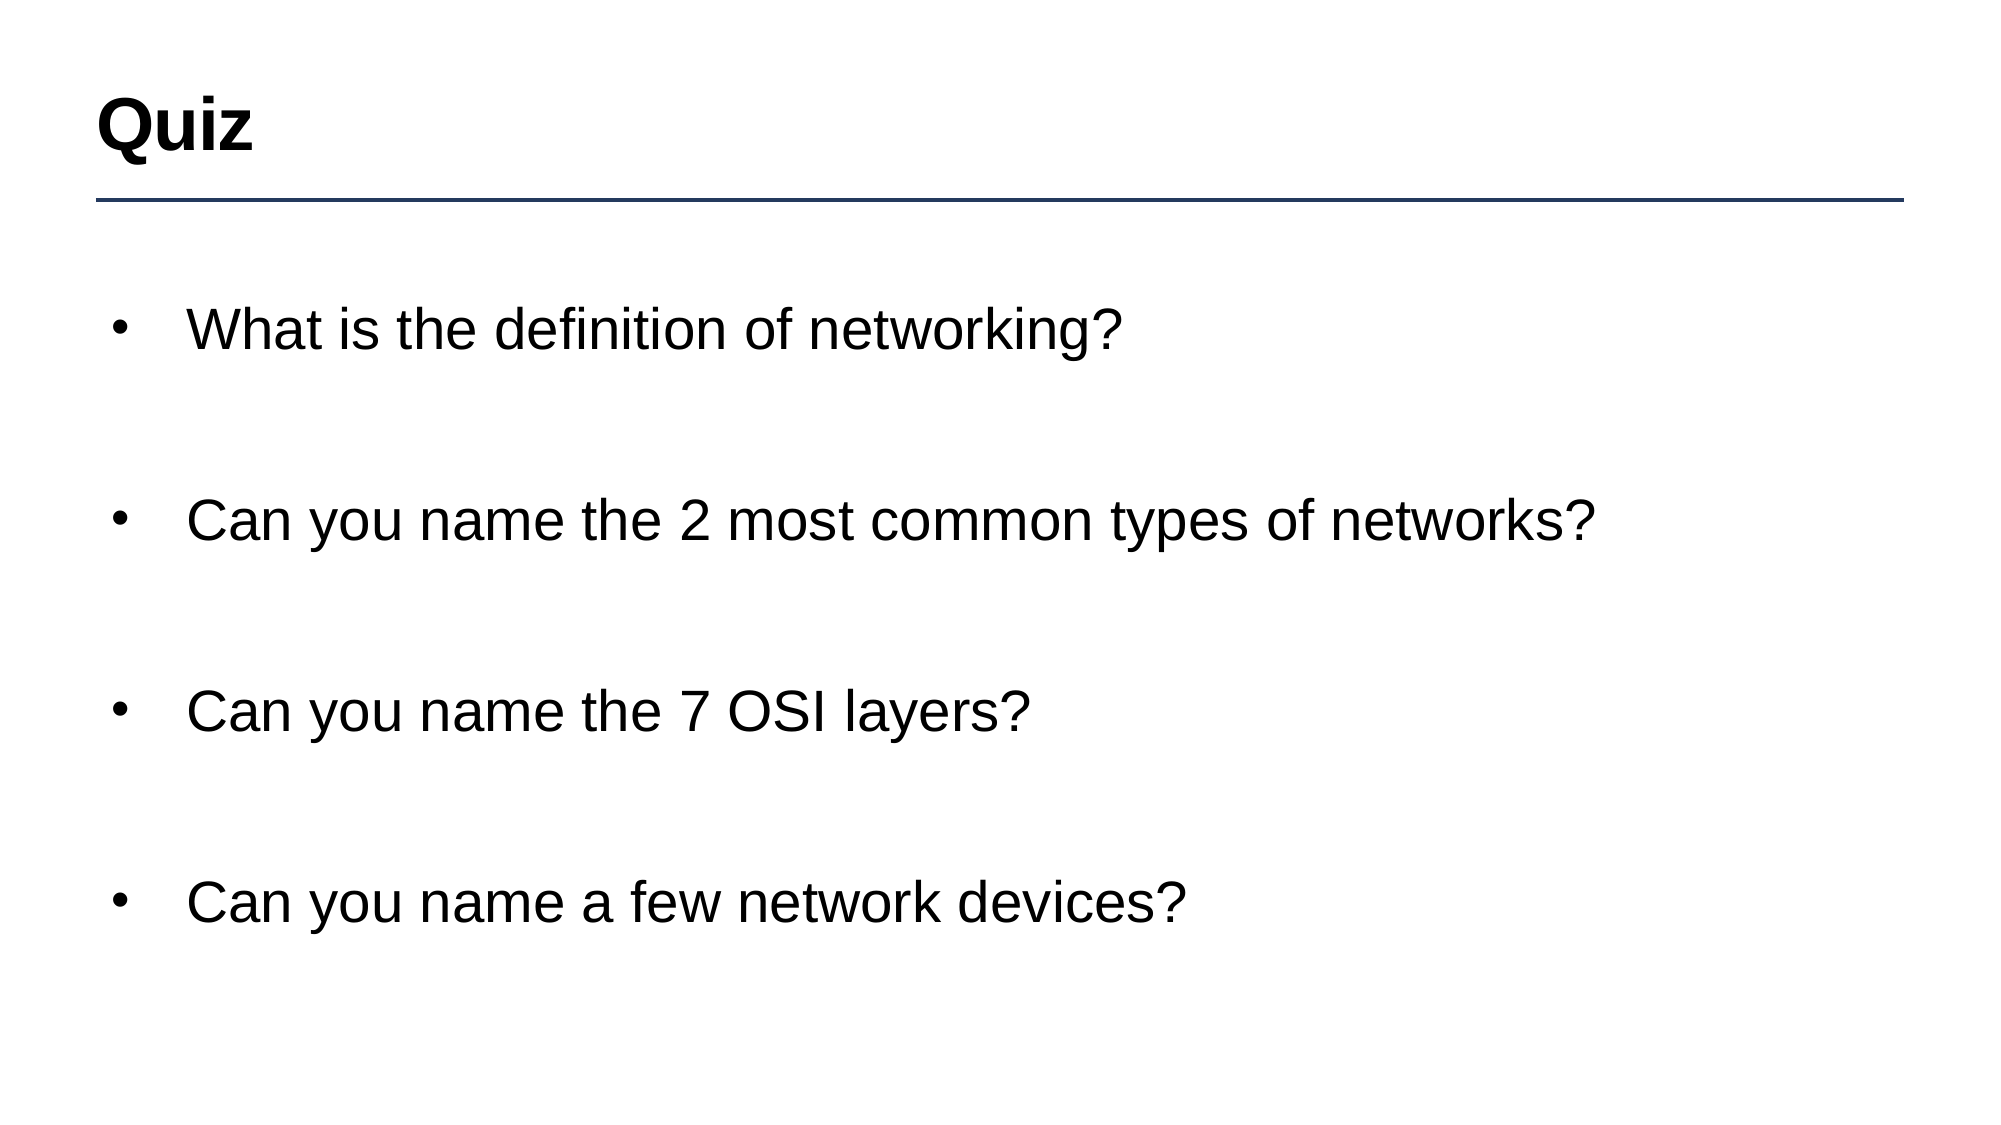

# Quiz
What is the definition of networking?

Can you name the 2 most common types of networks?

Can you name the 7 OSI layers?

Can you name a few network devices?